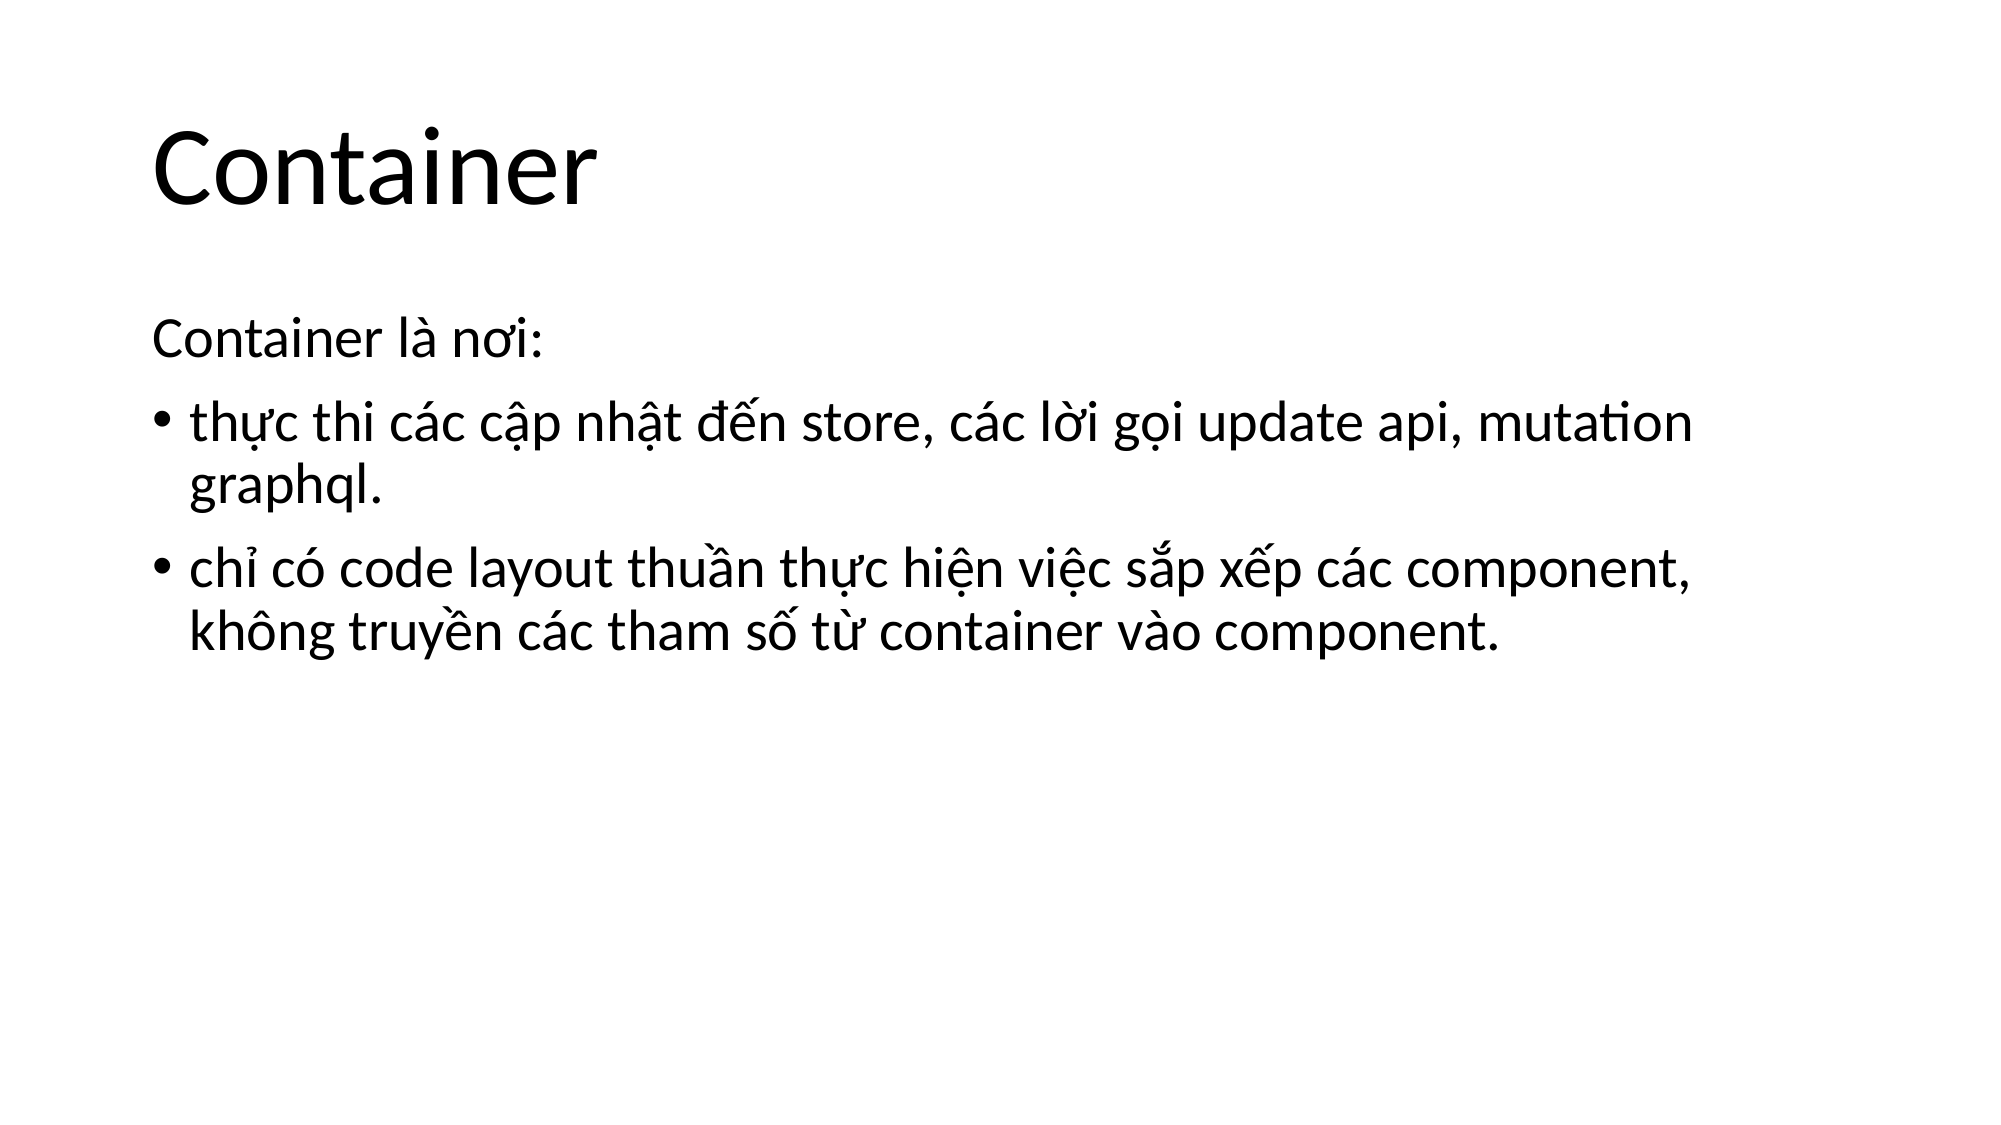

# Container
Container là nơi:
thực thi các cập nhật đến store, các lời gọi update api, mutation graphql.
chỉ có code layout thuần thực hiện việc sắp xếp các component, không truyền các tham số từ container vào component.